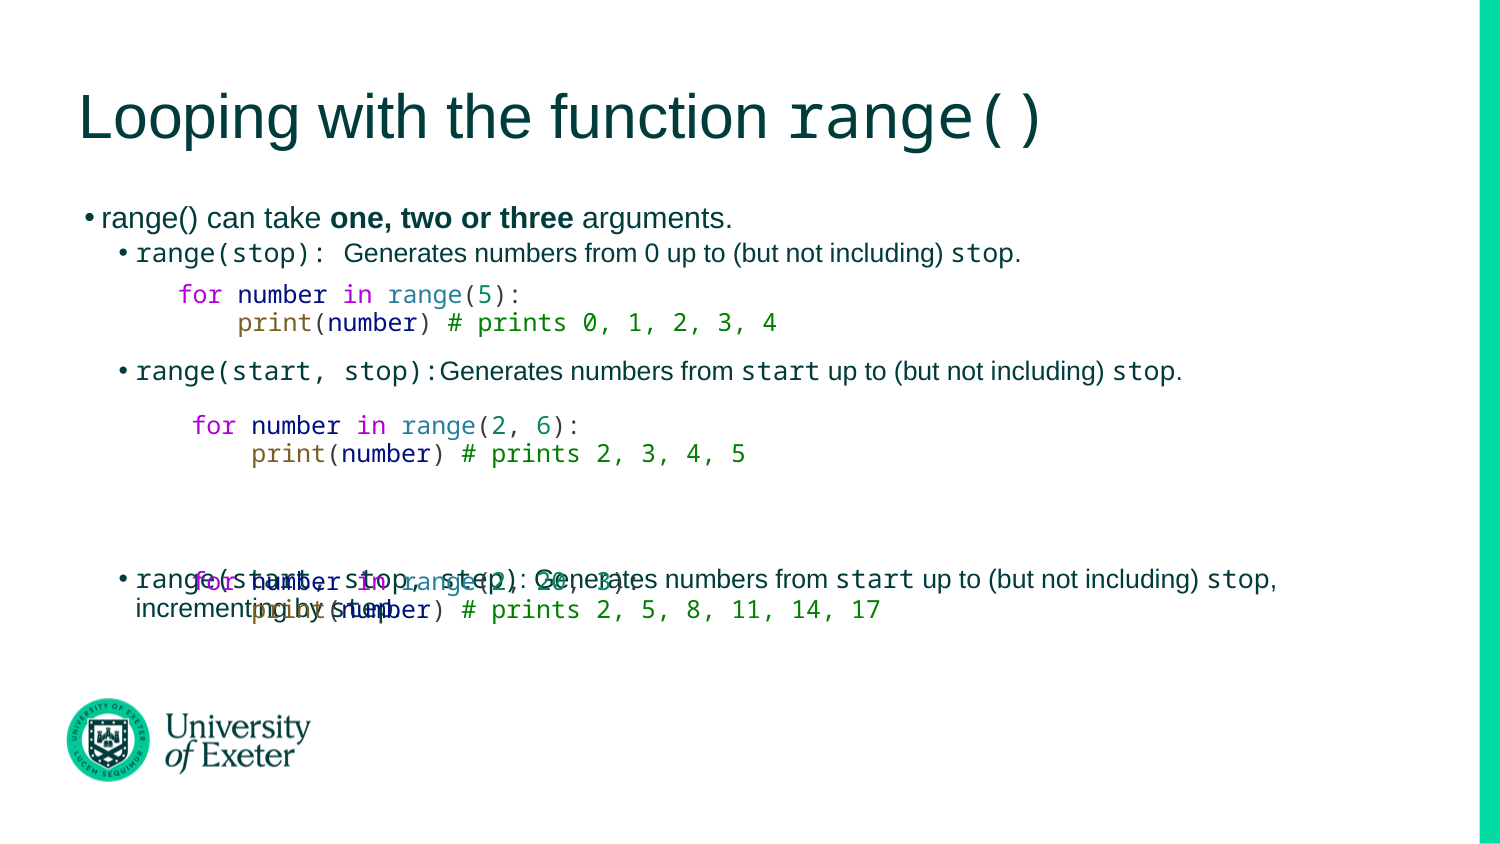

# Looping with the function range()
range() can take one, two or three arguments.
range(stop): Generates numbers from 0 up to (but not including) stop.

range(start, stop):Generates numbers from start up to (but not including) stop.

range(start, stop, step): Generates numbers from start up to (but not including) stop, incrementing by step.

for number in range(5):
    print(number) # prints 0, 1, 2, 3, 4
for number in range(2, 6):
    print(number) # prints 2, 3, 4, 5
for number in range(2, 20, 3):
    print(number) # prints 2, 5, 8, 11, 14, 17